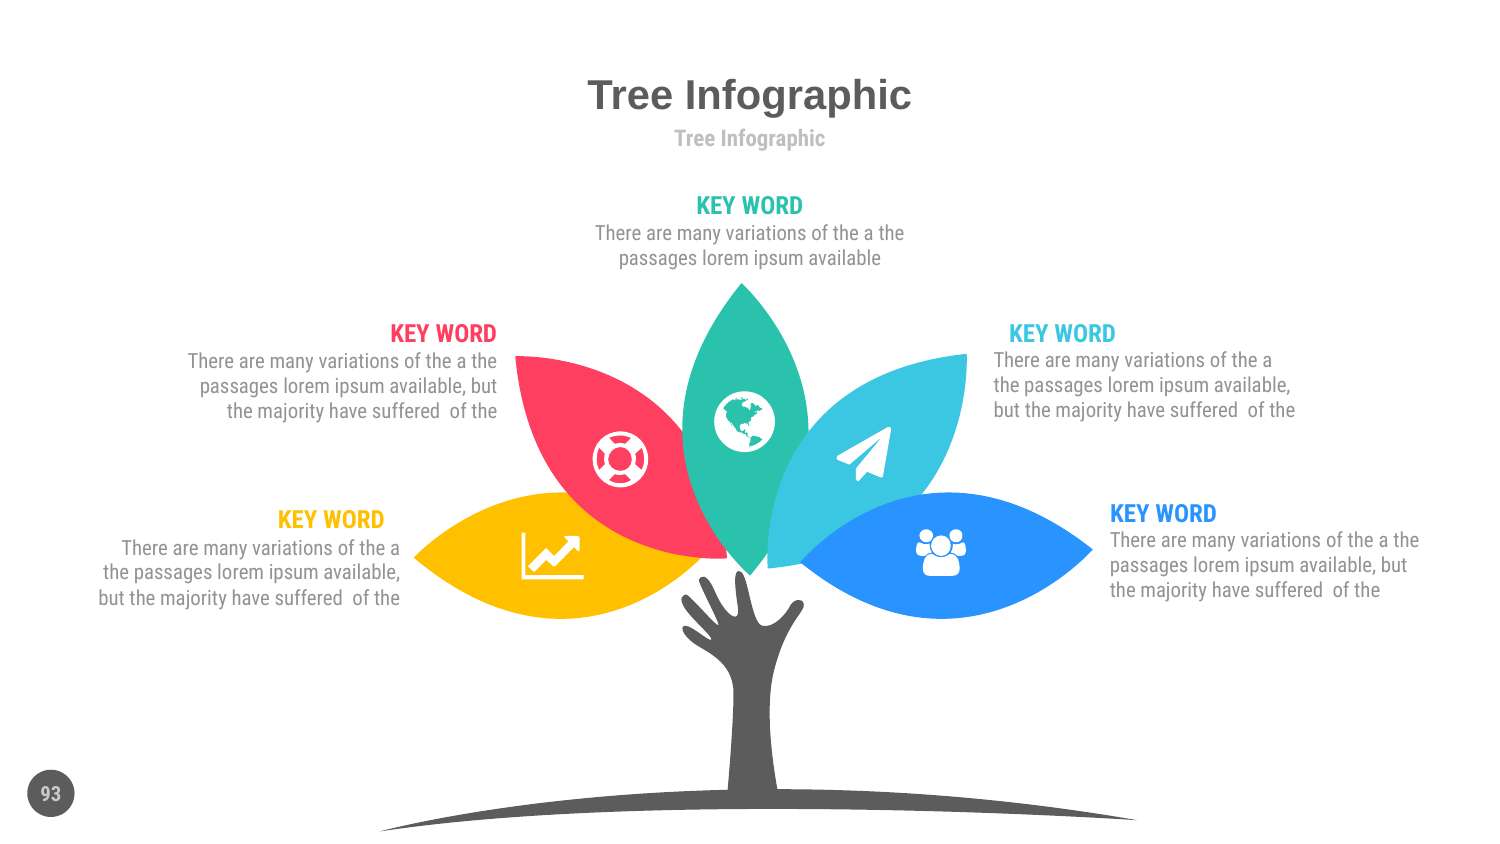

# Tree Infographic
Tree Infographic
KEY WORD
There are many variations of the a the passages lorem ipsum available

KEY WORD
There are many variations of the a the passages lorem ipsum available, but the majority have suffered  of the
KEY WORD
There are many variations of the a the passages lorem ipsum available, but the majority have suffered  of the

KEY WORD
There are many variations of the a the passages lorem ipsum available, but the majority have suffered  of the
KEY WORD
There are many variations of the a the passages lorem ipsum available, but the majority have suffered  of the

93